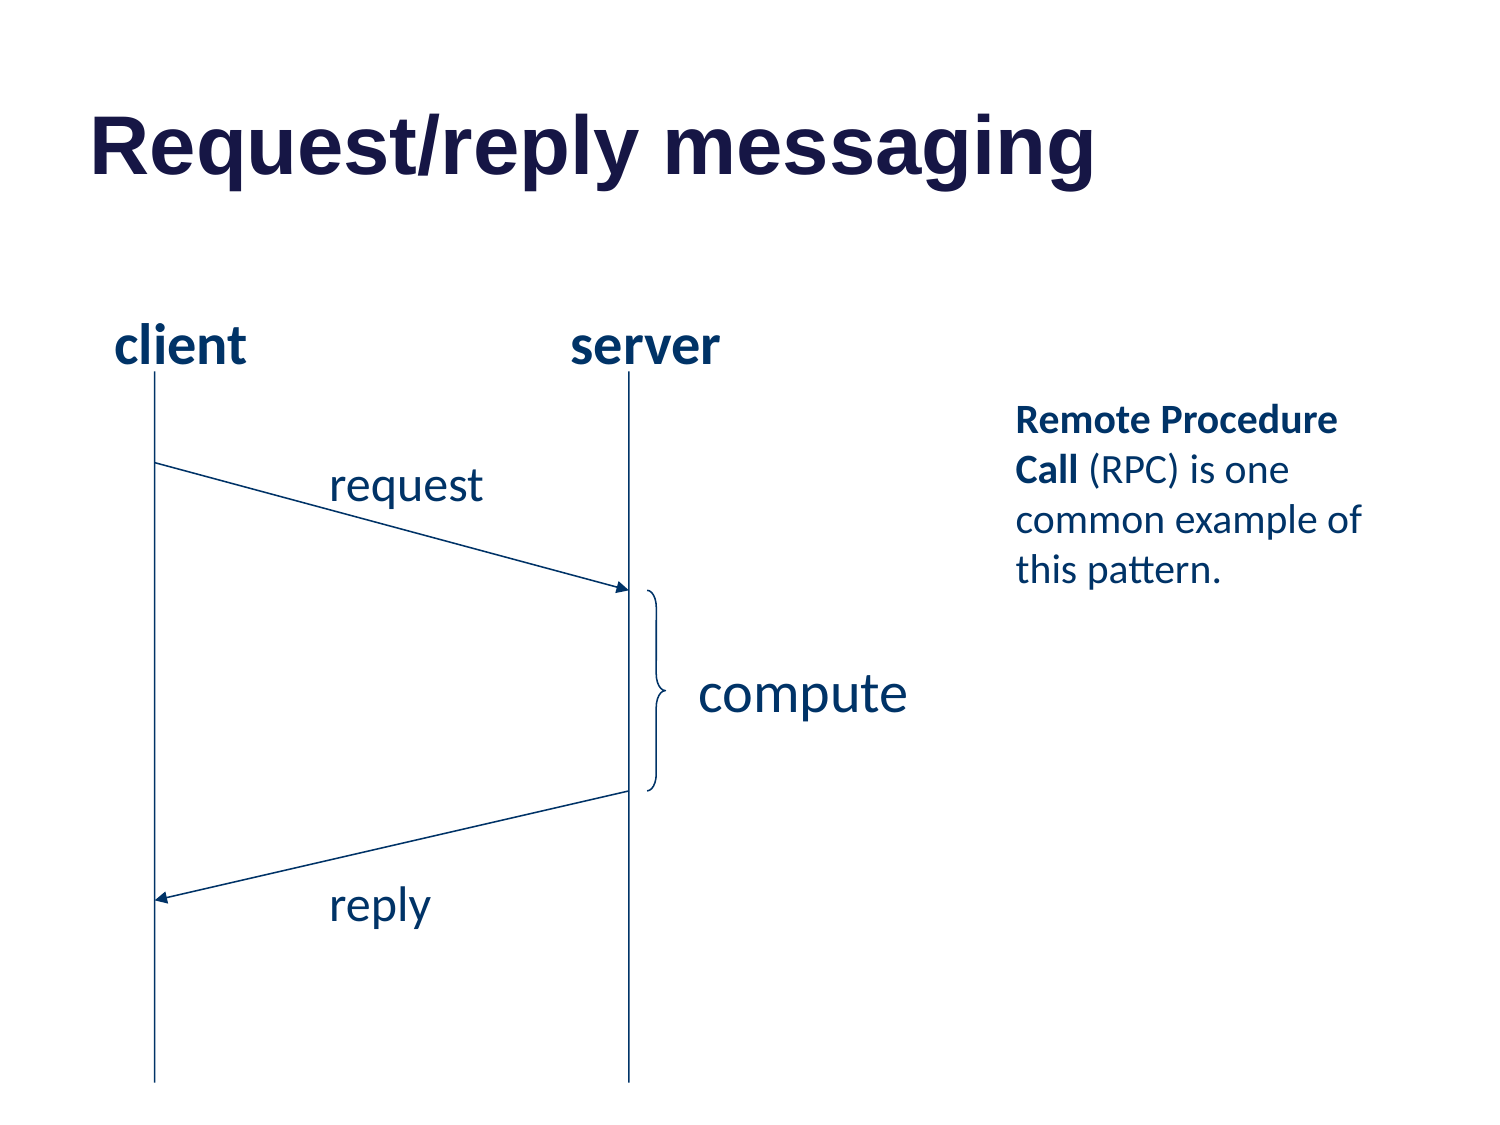

# Request/reply messaging
client
server

request

reply
Remote Procedure Call (RPC) is one common example of this pattern.
compute